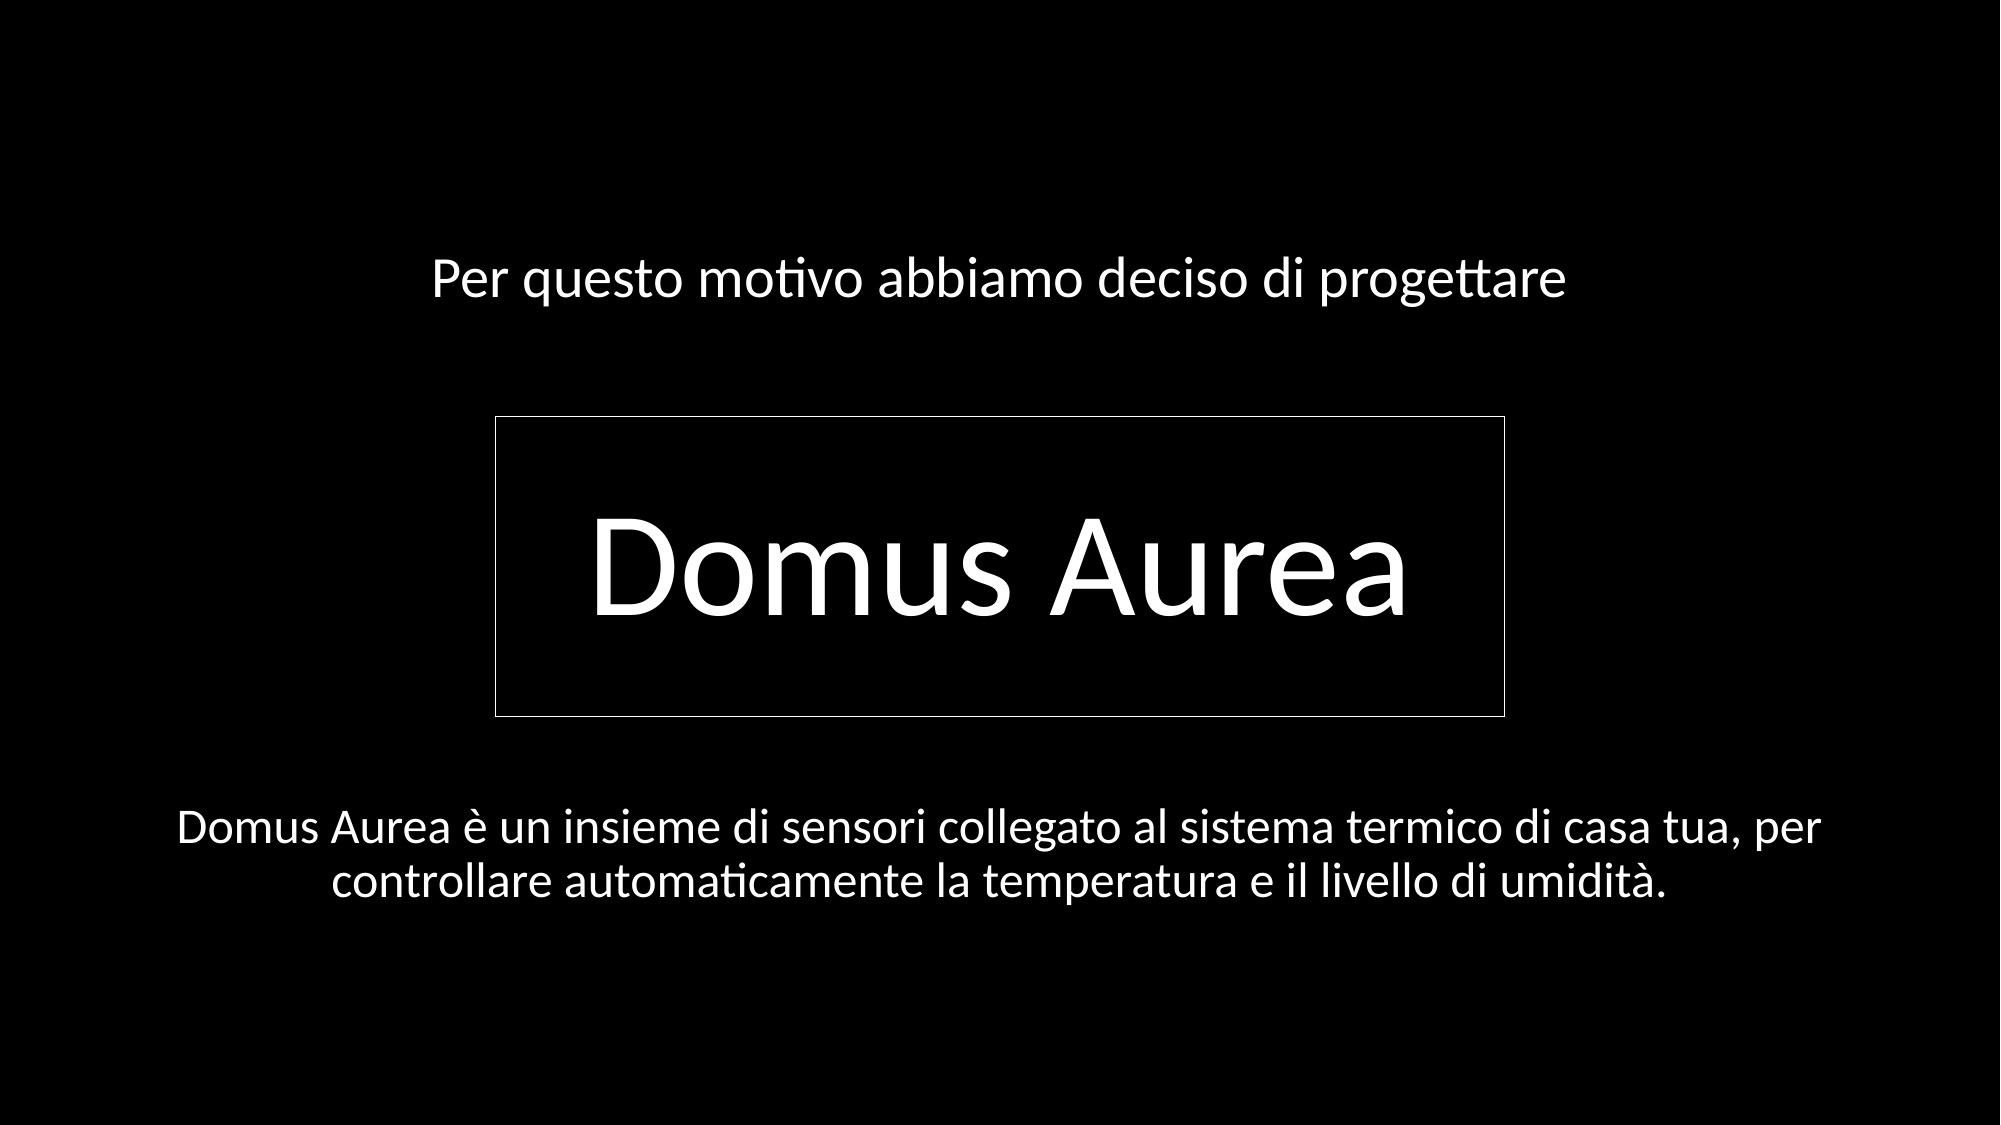

Per questo motivo abbiamo deciso di progettare
Domus Aurea
Domus Aurea è un insieme di sensori collegato al sistema termico di casa tua, per controllare automaticamente la temperatura e il livello di umidità.